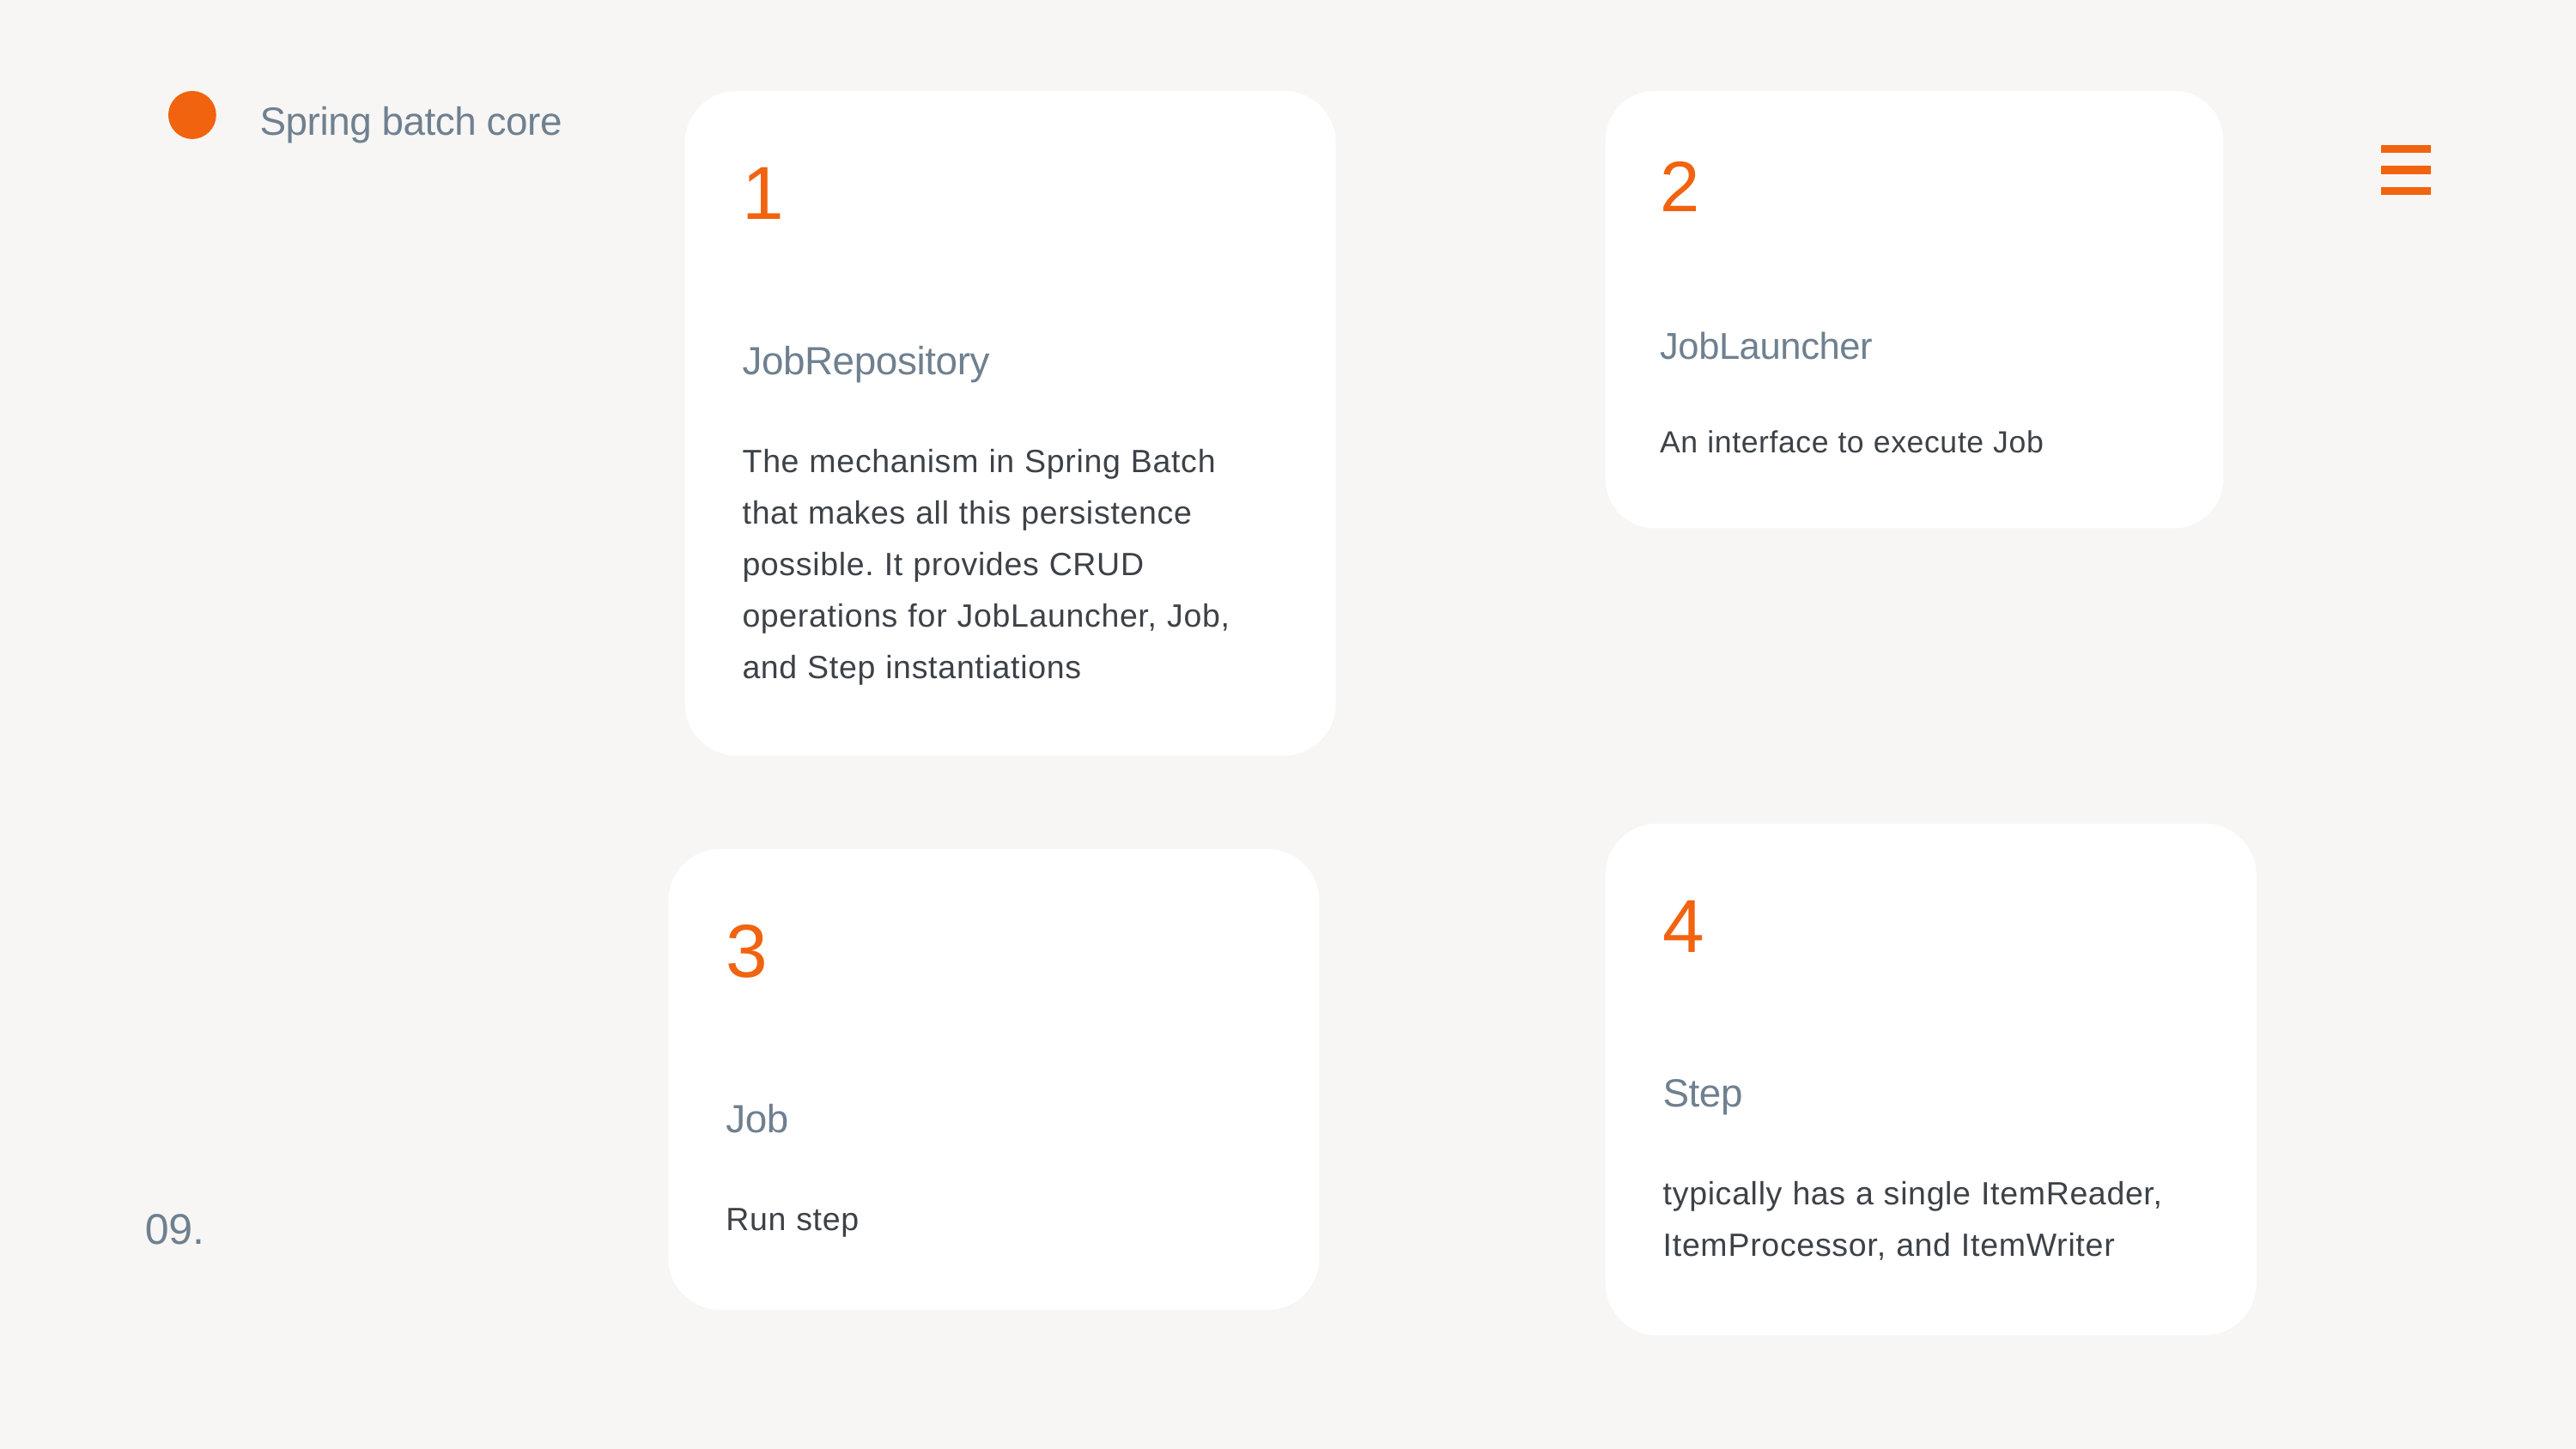

Spring batch core

1
JobRepository
The mechanism in Spring Batch that makes all this persistence possible. It provides CRUD operations for JobLauncher, Job, and Step instantiations

2
JobLauncher
An interface to execute Job

4
Step
typically has a single ItemReader, ItemProcessor, and ItemWriter

3
Job
Run step
09.